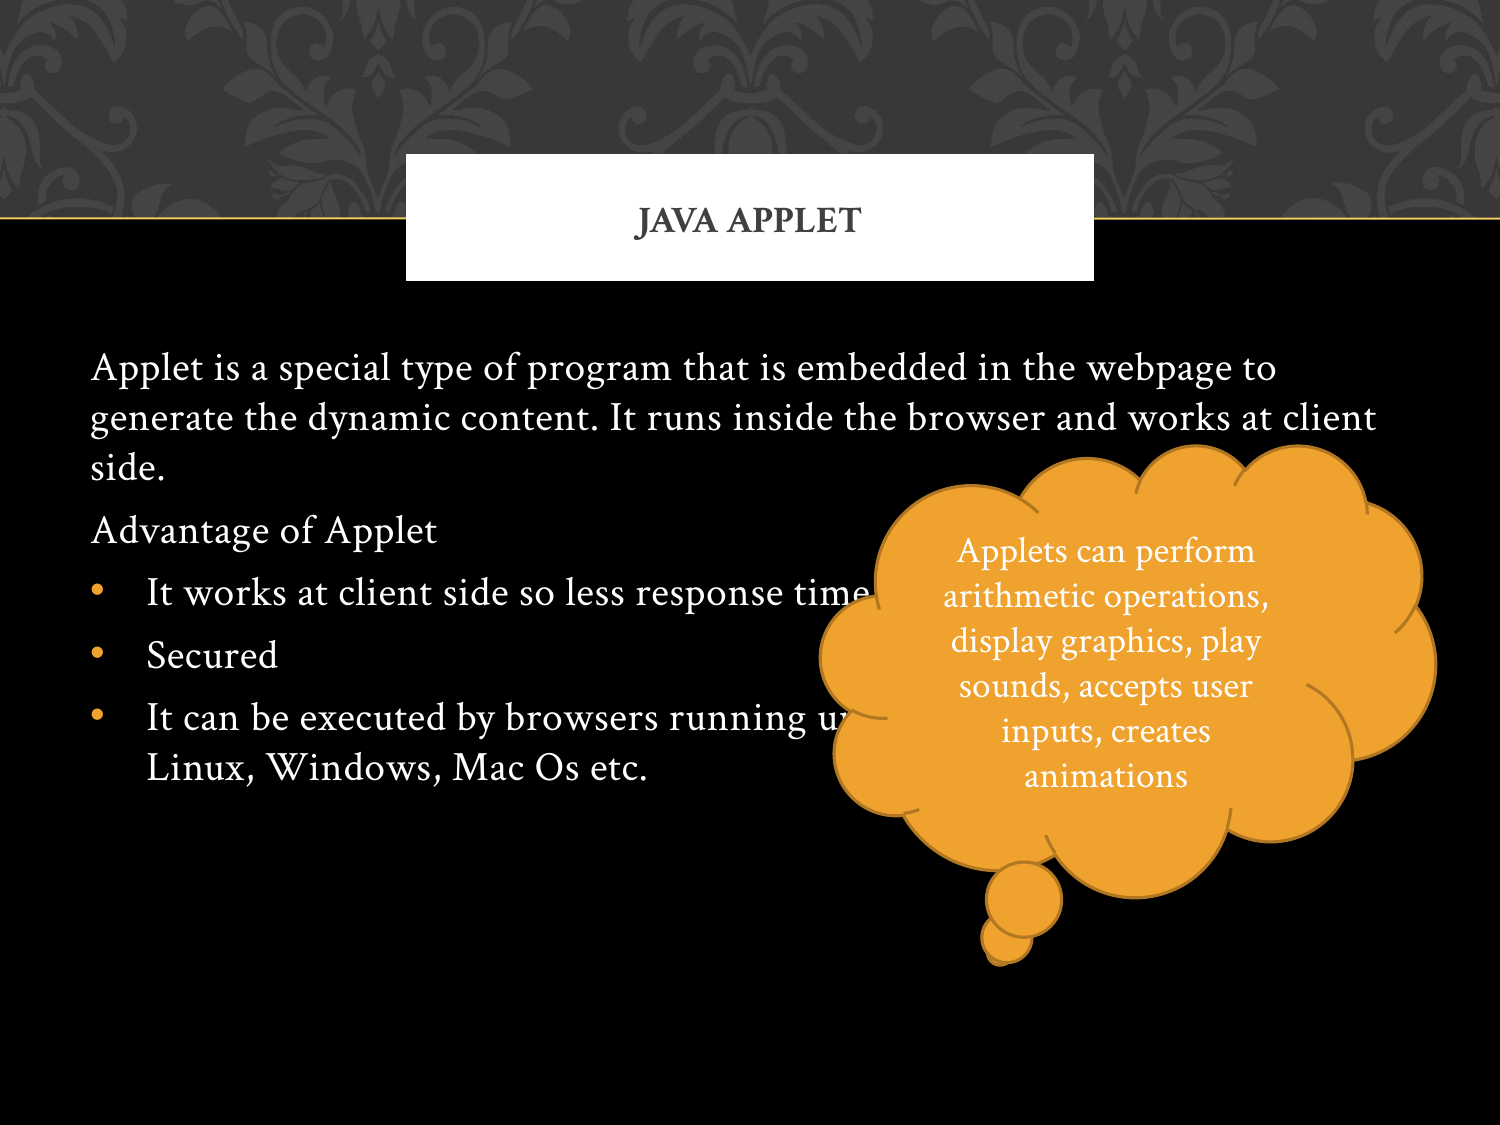

# Java Applet
Applet is a special type of program that is embedded in the webpage to generate the dynamic content. It runs inside the browser and works at client side.
Advantage of Applet
It works at client side so less response time.
Secured
It can be executed by browsers running under many plateforms, including Linux, Windows, Mac Os etc.
Applets can perform arithmetic operations, display graphics, play sounds, accepts user inputs, creates animations